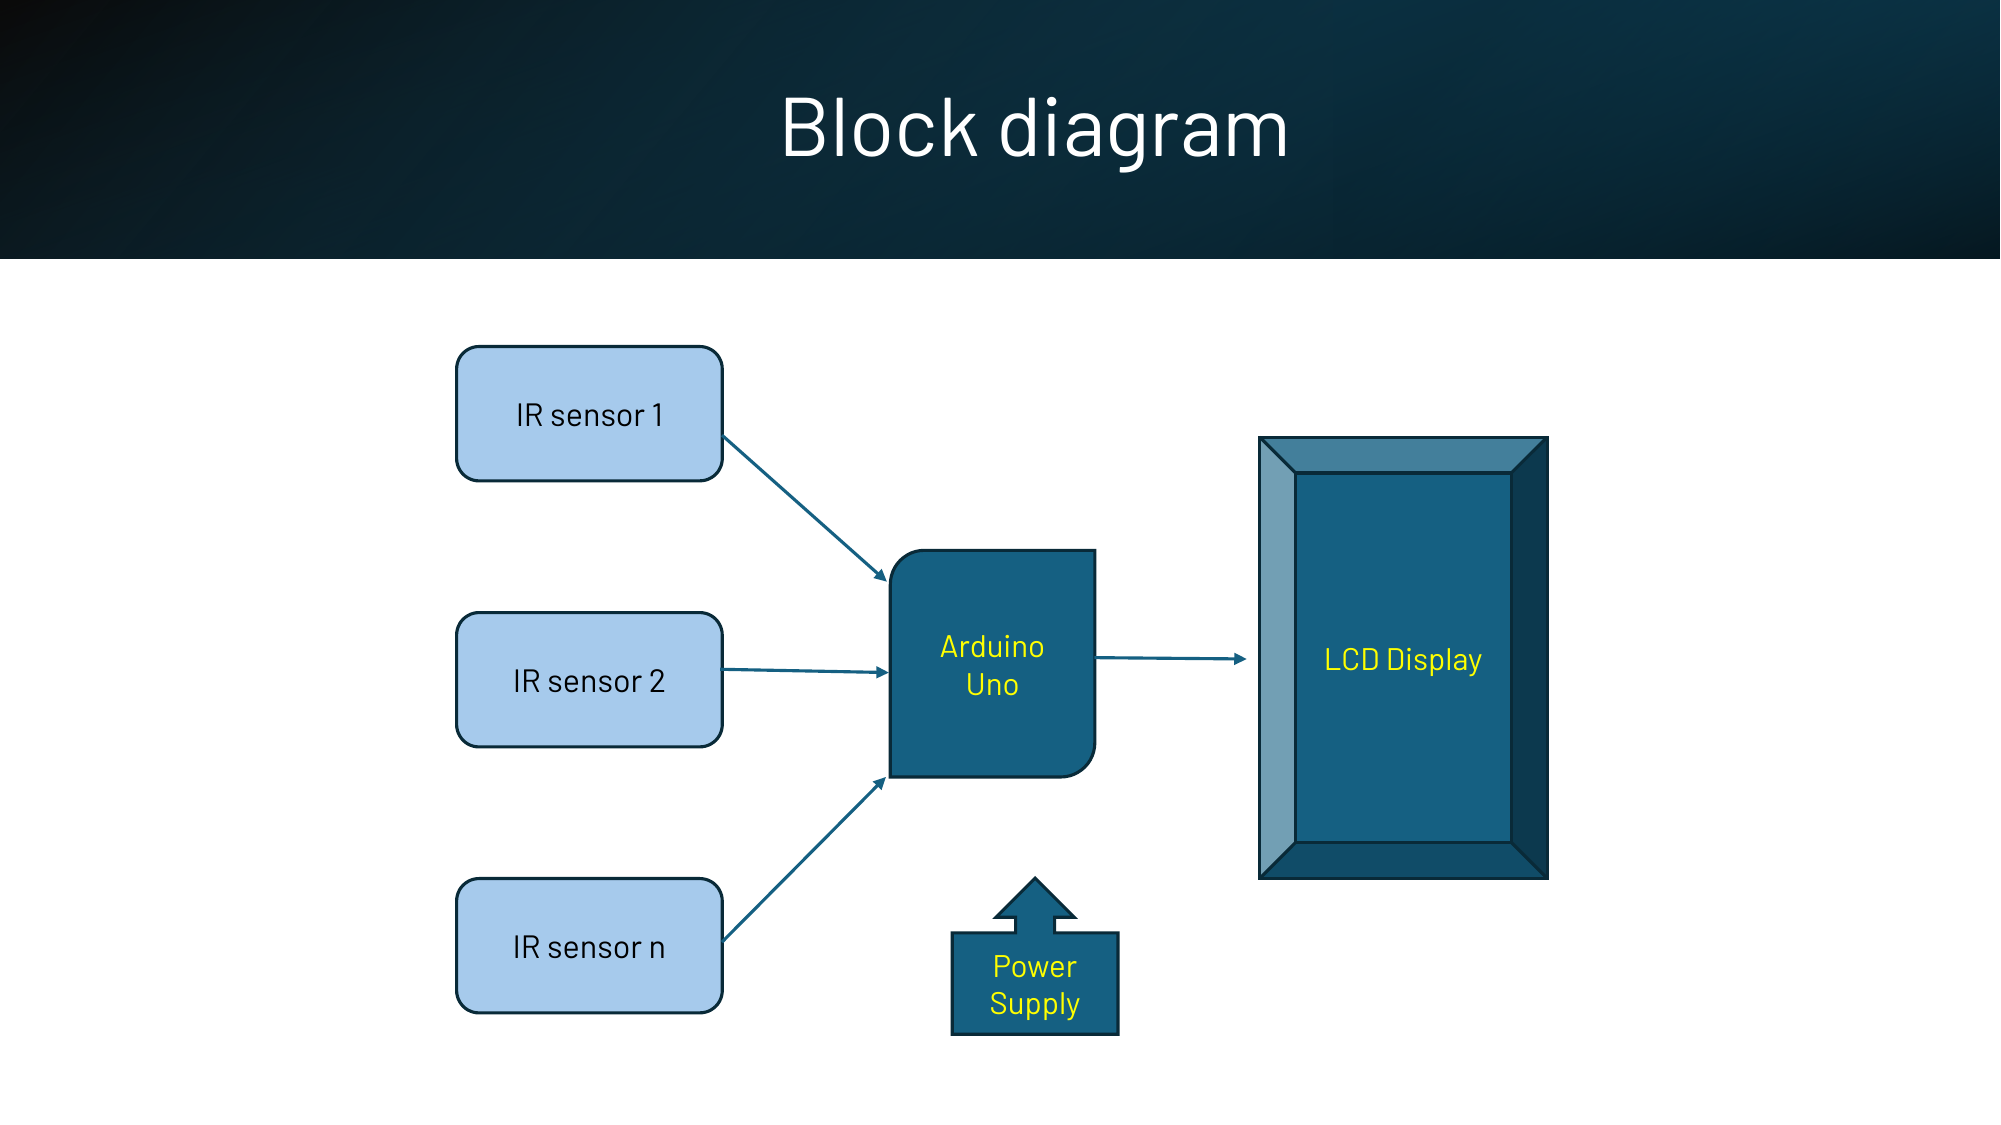

# Block diagram
IR sensor 1
LCD Display​
Arduino Uno
IR sensor 2
Power Supply
IR sensor n